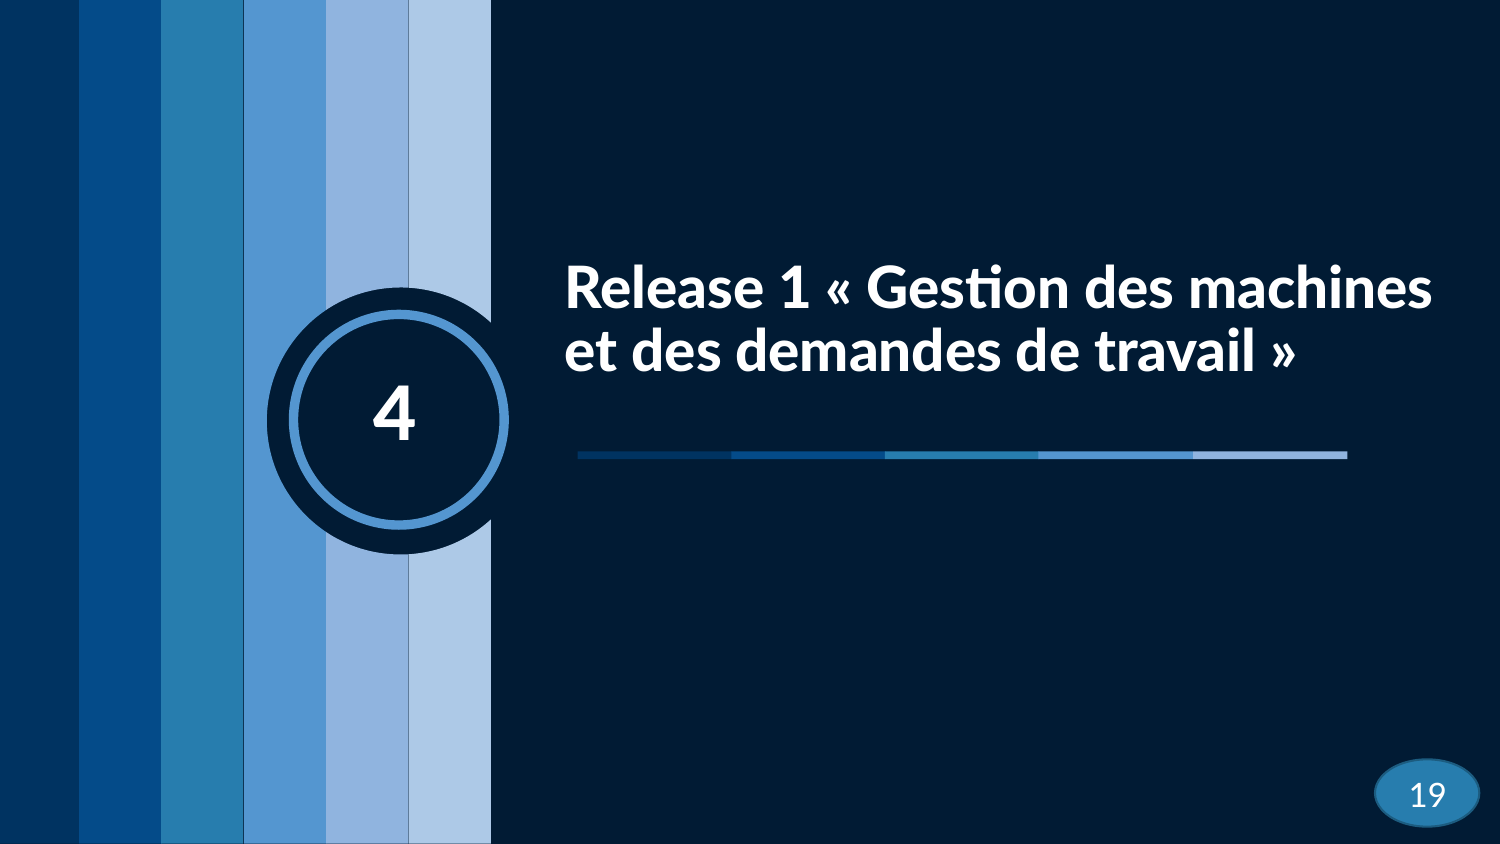

# Release 1 « Gestion des machines et des demandes de travail »
4
19